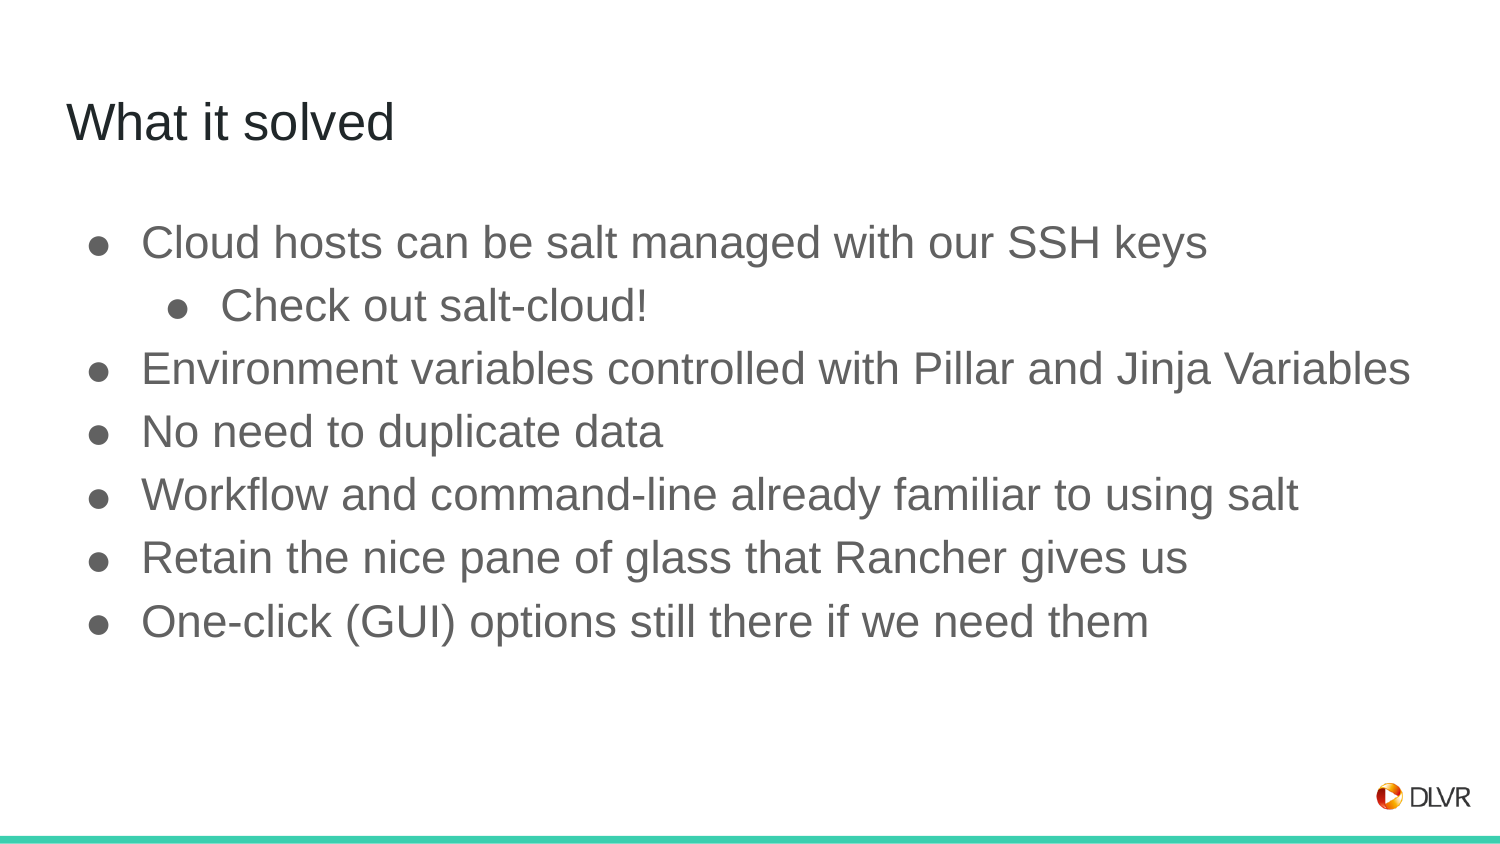

# What it solved
Cloud hosts can be salt managed with our SSH keys
Check out salt-cloud!
Environment variables controlled with Pillar and Jinja Variables
No need to duplicate data
Workflow and command-line already familiar to using salt
Retain the nice pane of glass that Rancher gives us
One-click (GUI) options still there if we need them